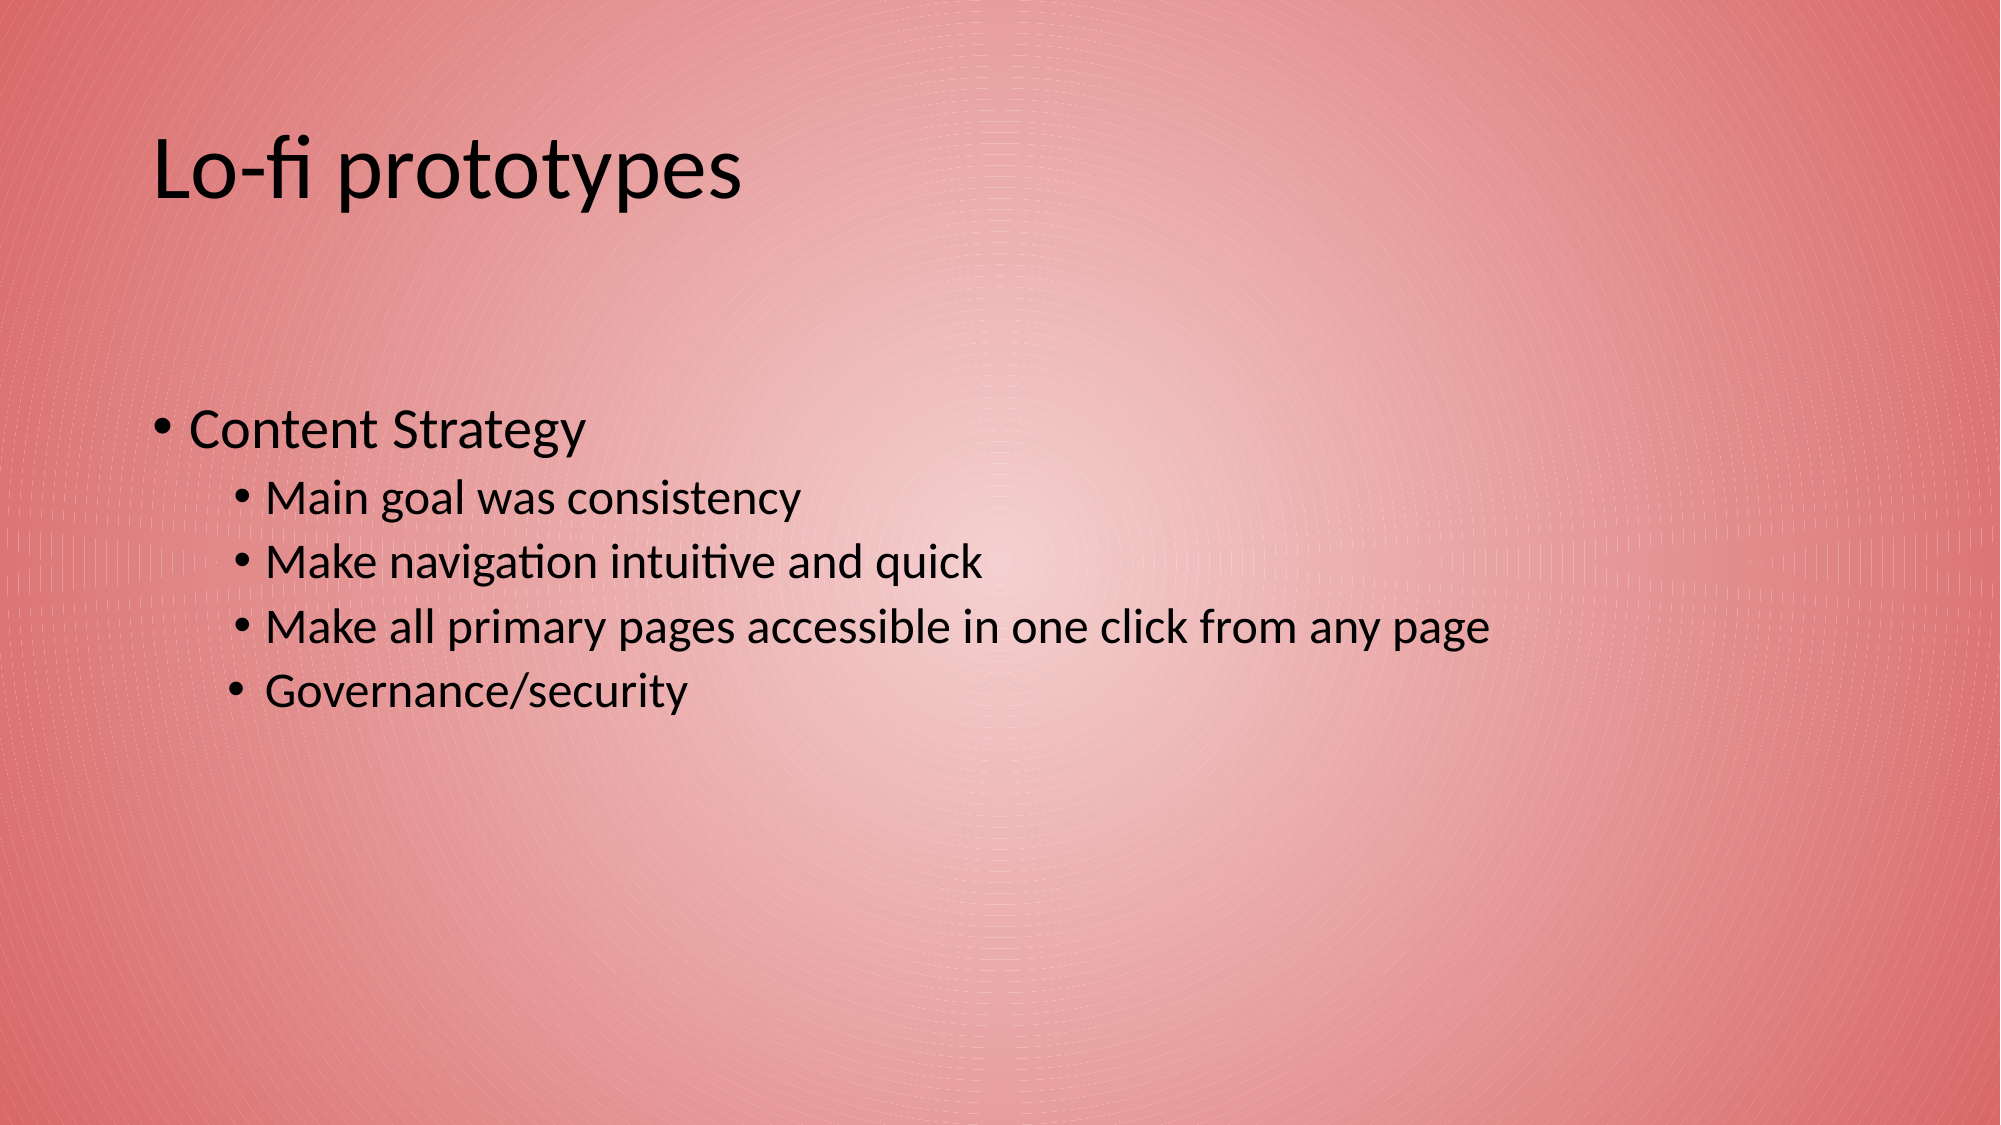

# Lo-fi prototypes

Content Strategy
Main goal was consistency
Make navigation intuitive and quick
Make all primary pages accessible in one click from any page
Governance/security